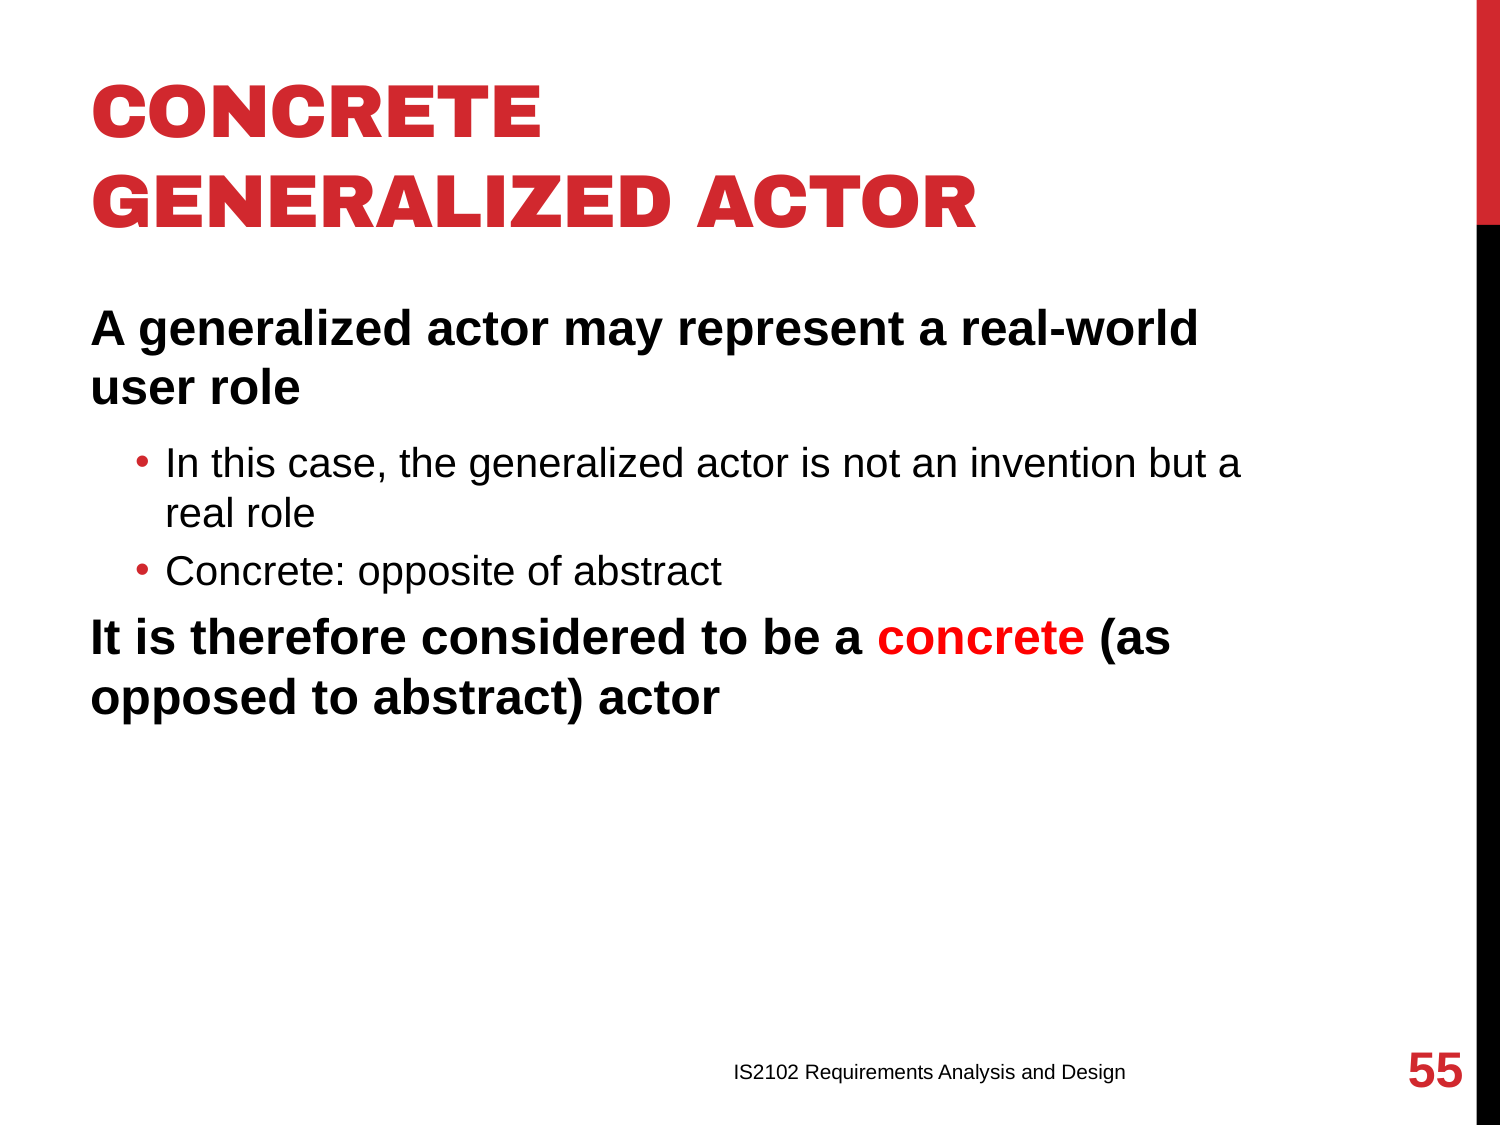

# Concrete Generalized Actor
A generalized actor may represent a real-world user role
In this case, the generalized actor is not an invention but a real role
Concrete: opposite of abstract
It is therefore considered to be a concrete (as opposed to abstract) actor
55
IS2102 Requirements Analysis and Design